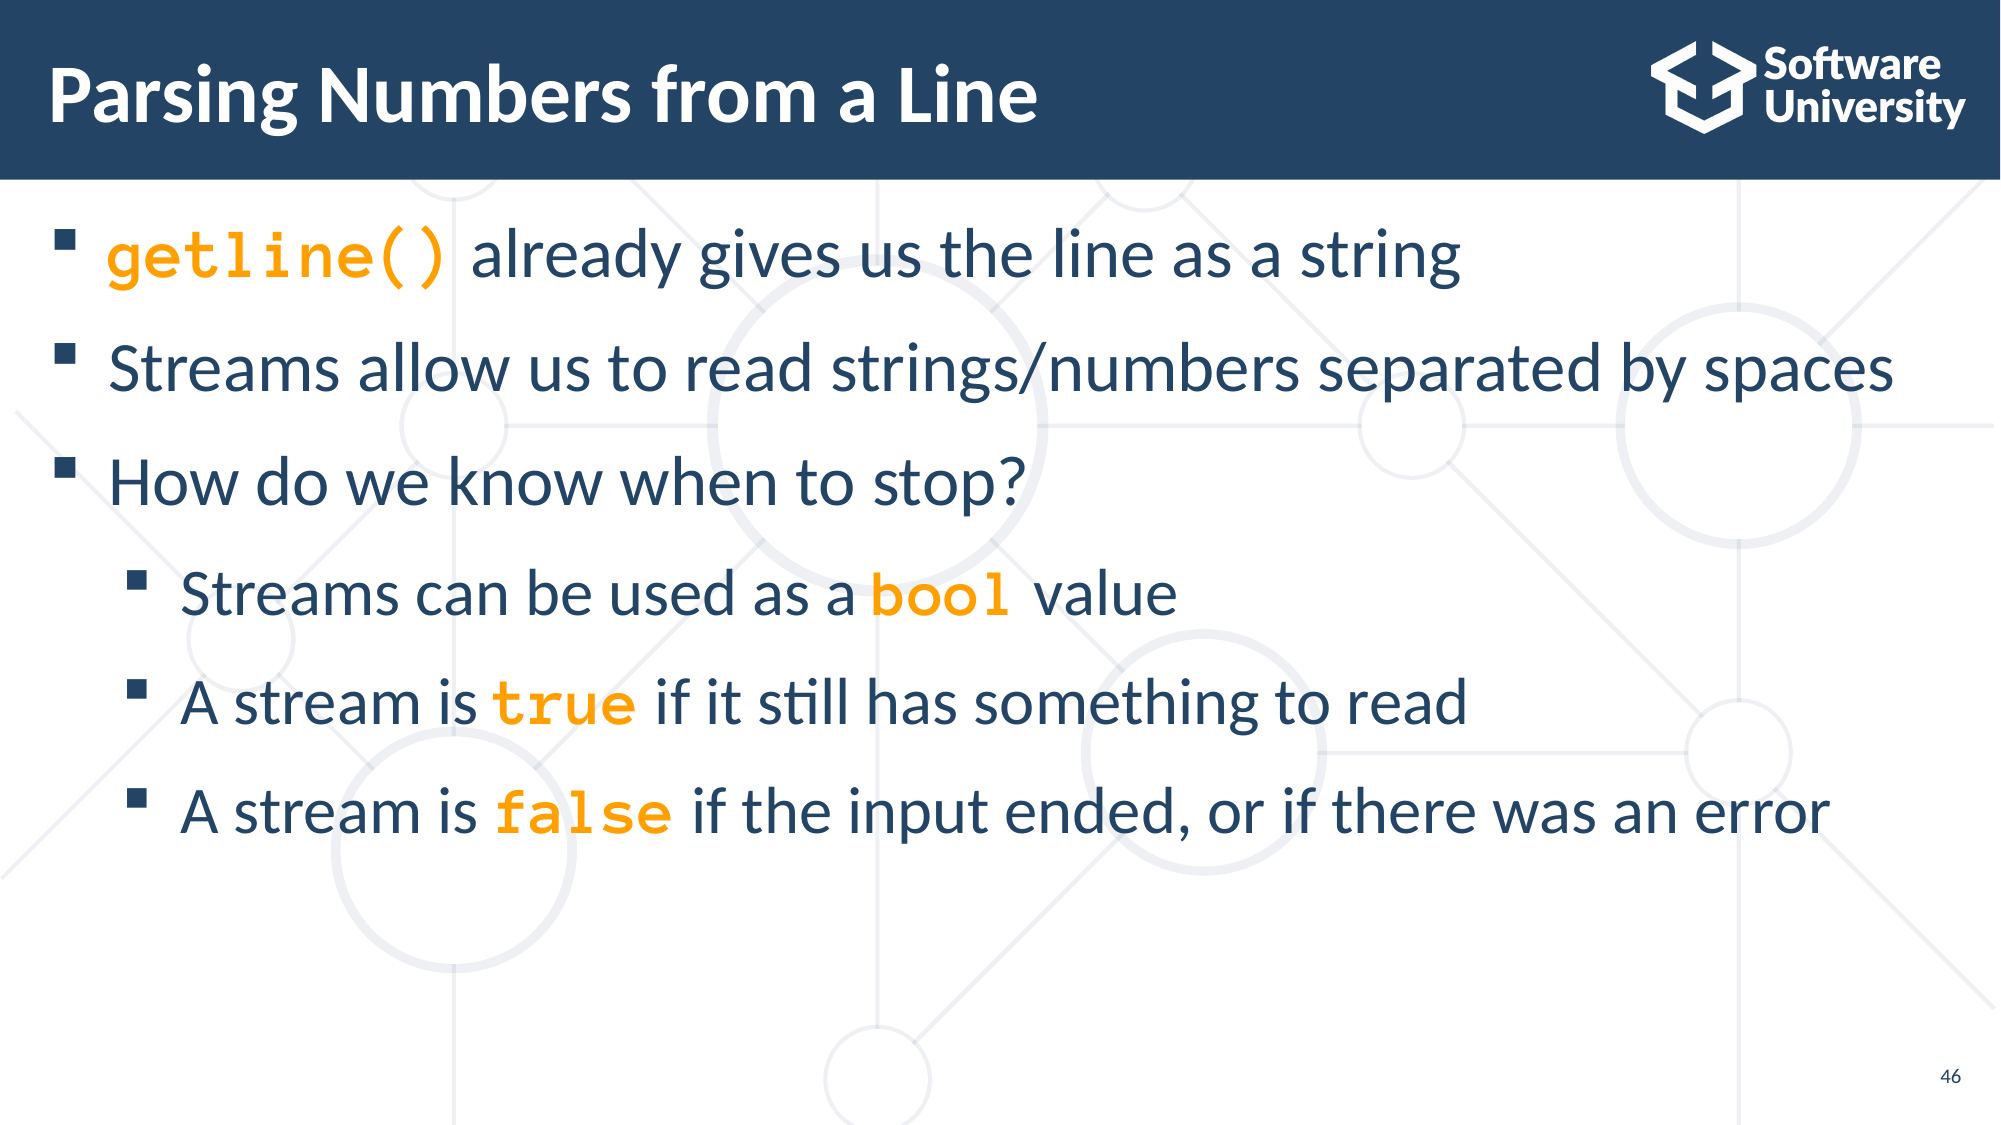

# Parsing Numbers from a Line
getline() already gives us the line as a string
Streams allow us to read strings/numbers separated by spaces
How do we know when to stop?
Streams can be used as a bool value
A stream is true if it still has something to read
A stream is false if the input ended, or if there was an error
46